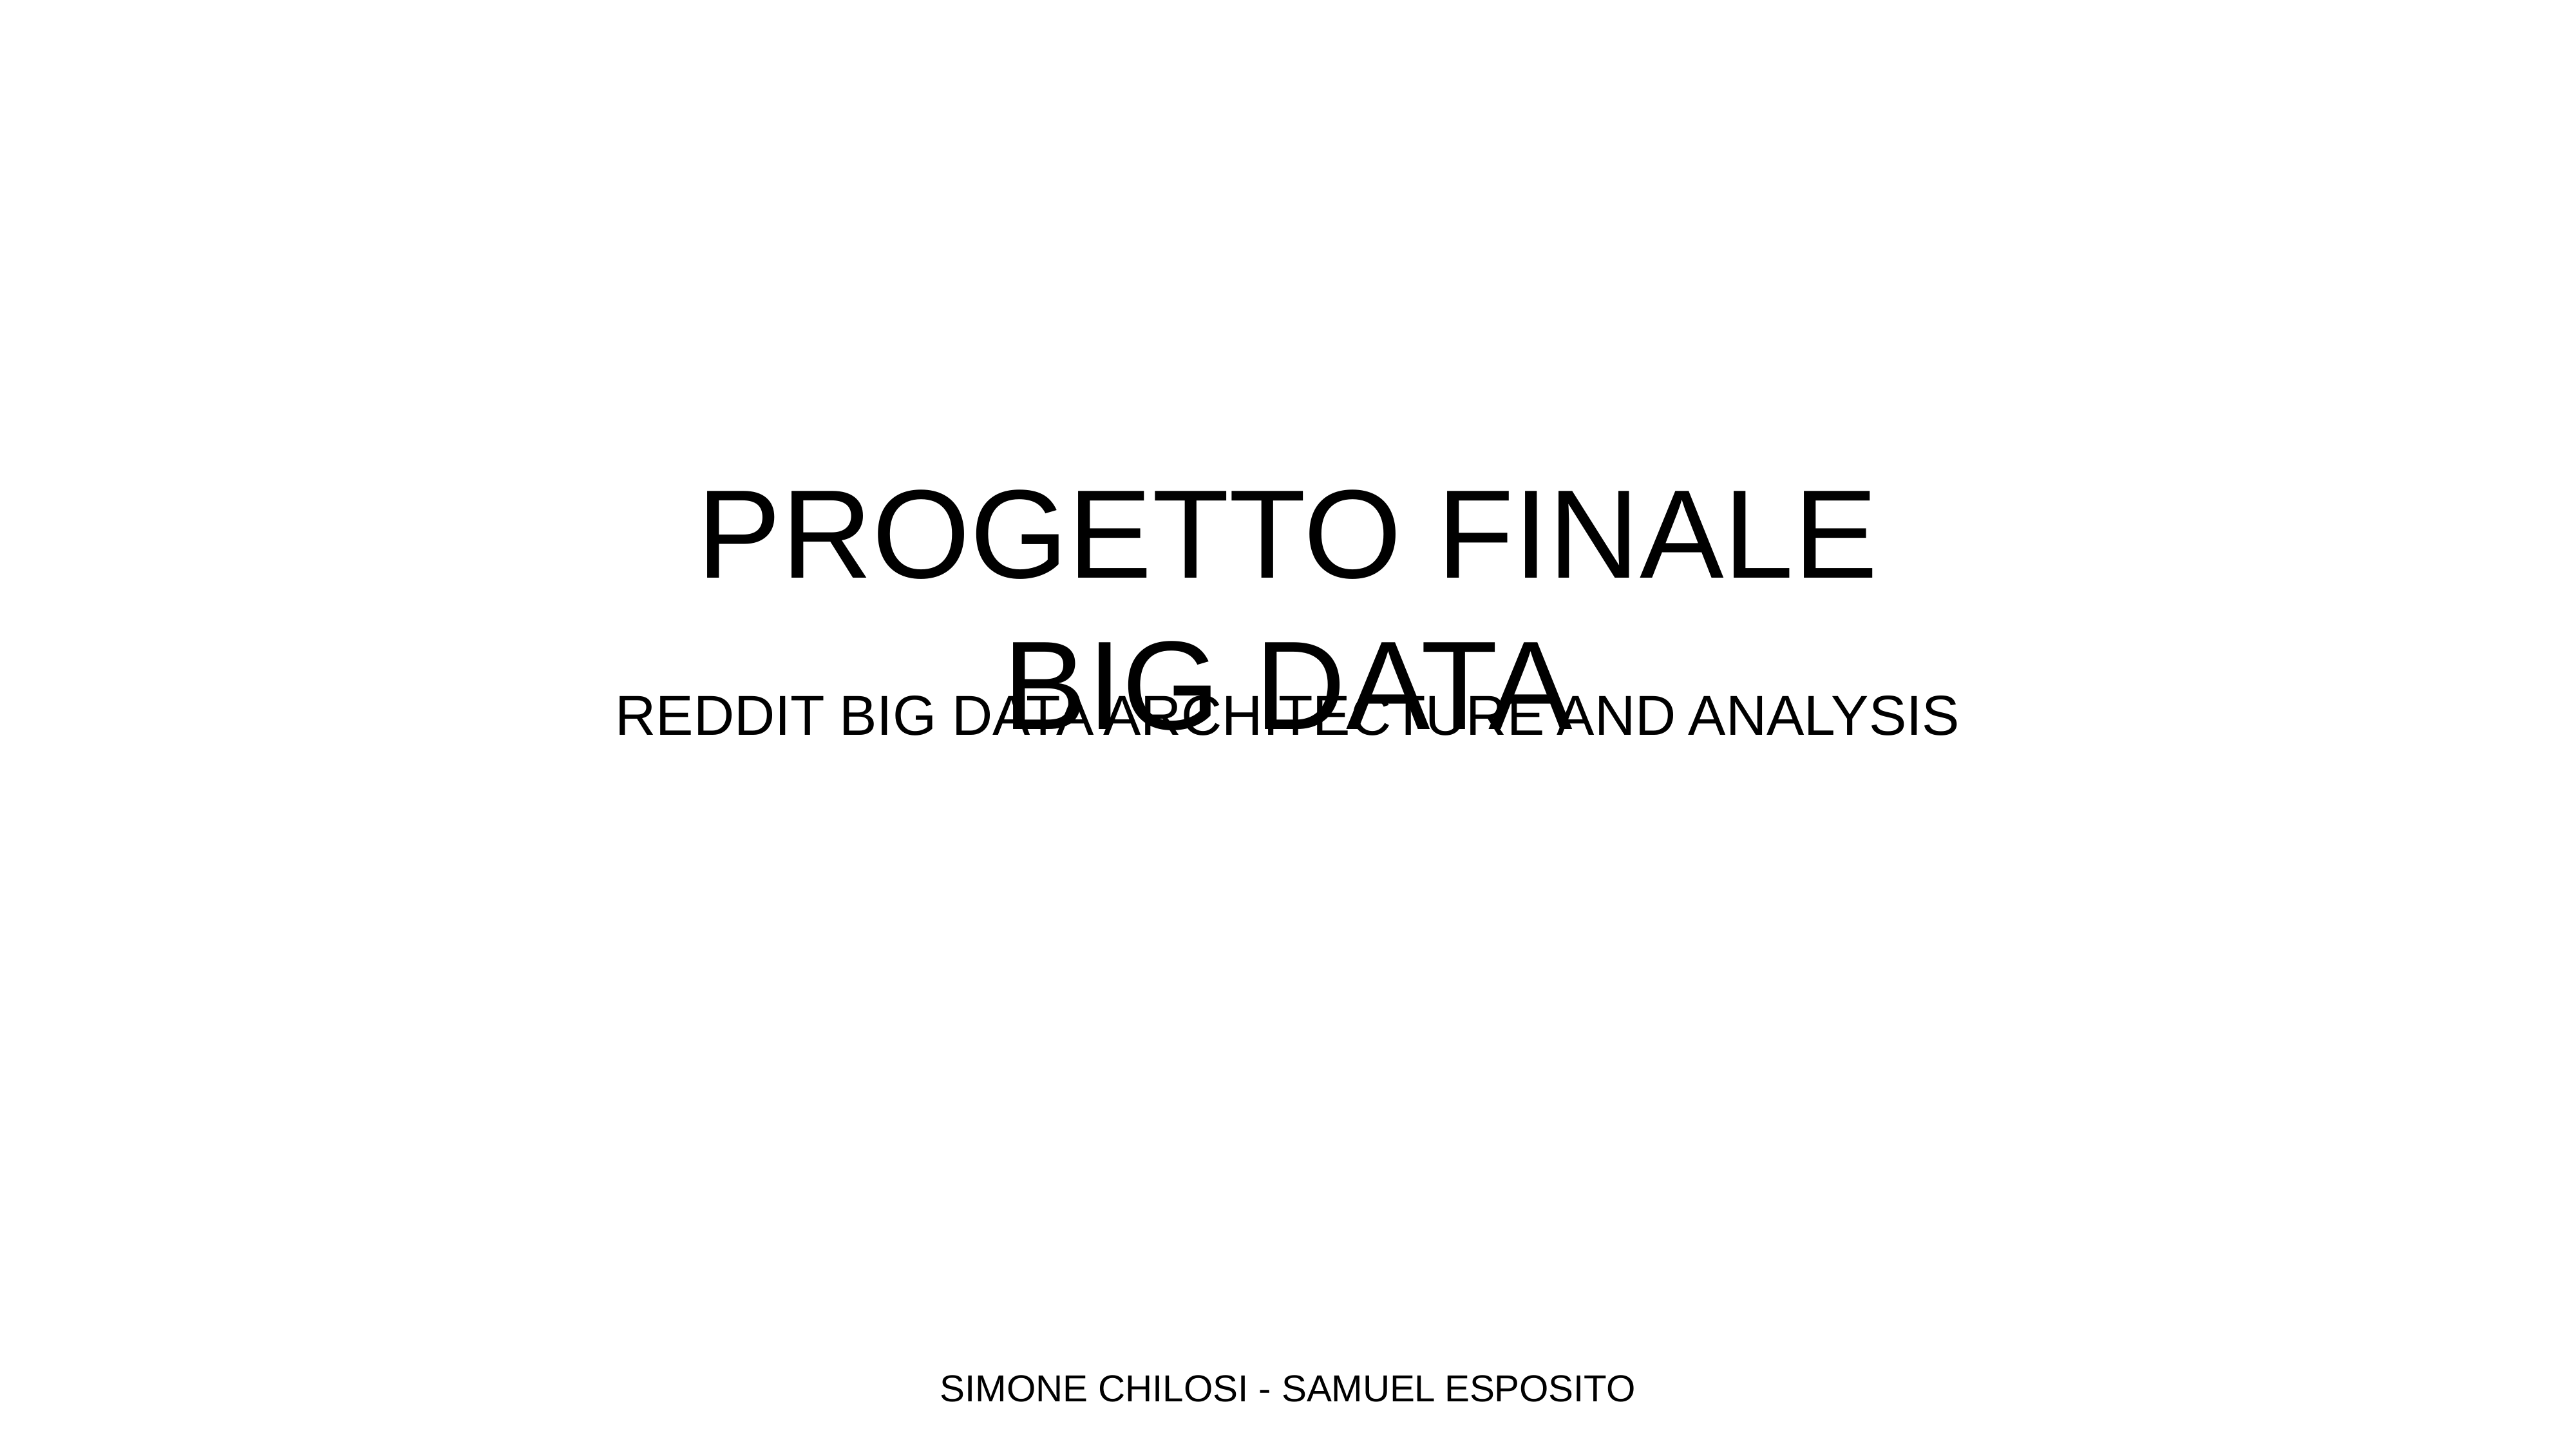

PROGETTO FINALE BIG DATA
REDDIT BIG DATA ARCHITECTURE AND ANALYSIS
SIMONE CHILOSI - SAMUEL ESPOSITO